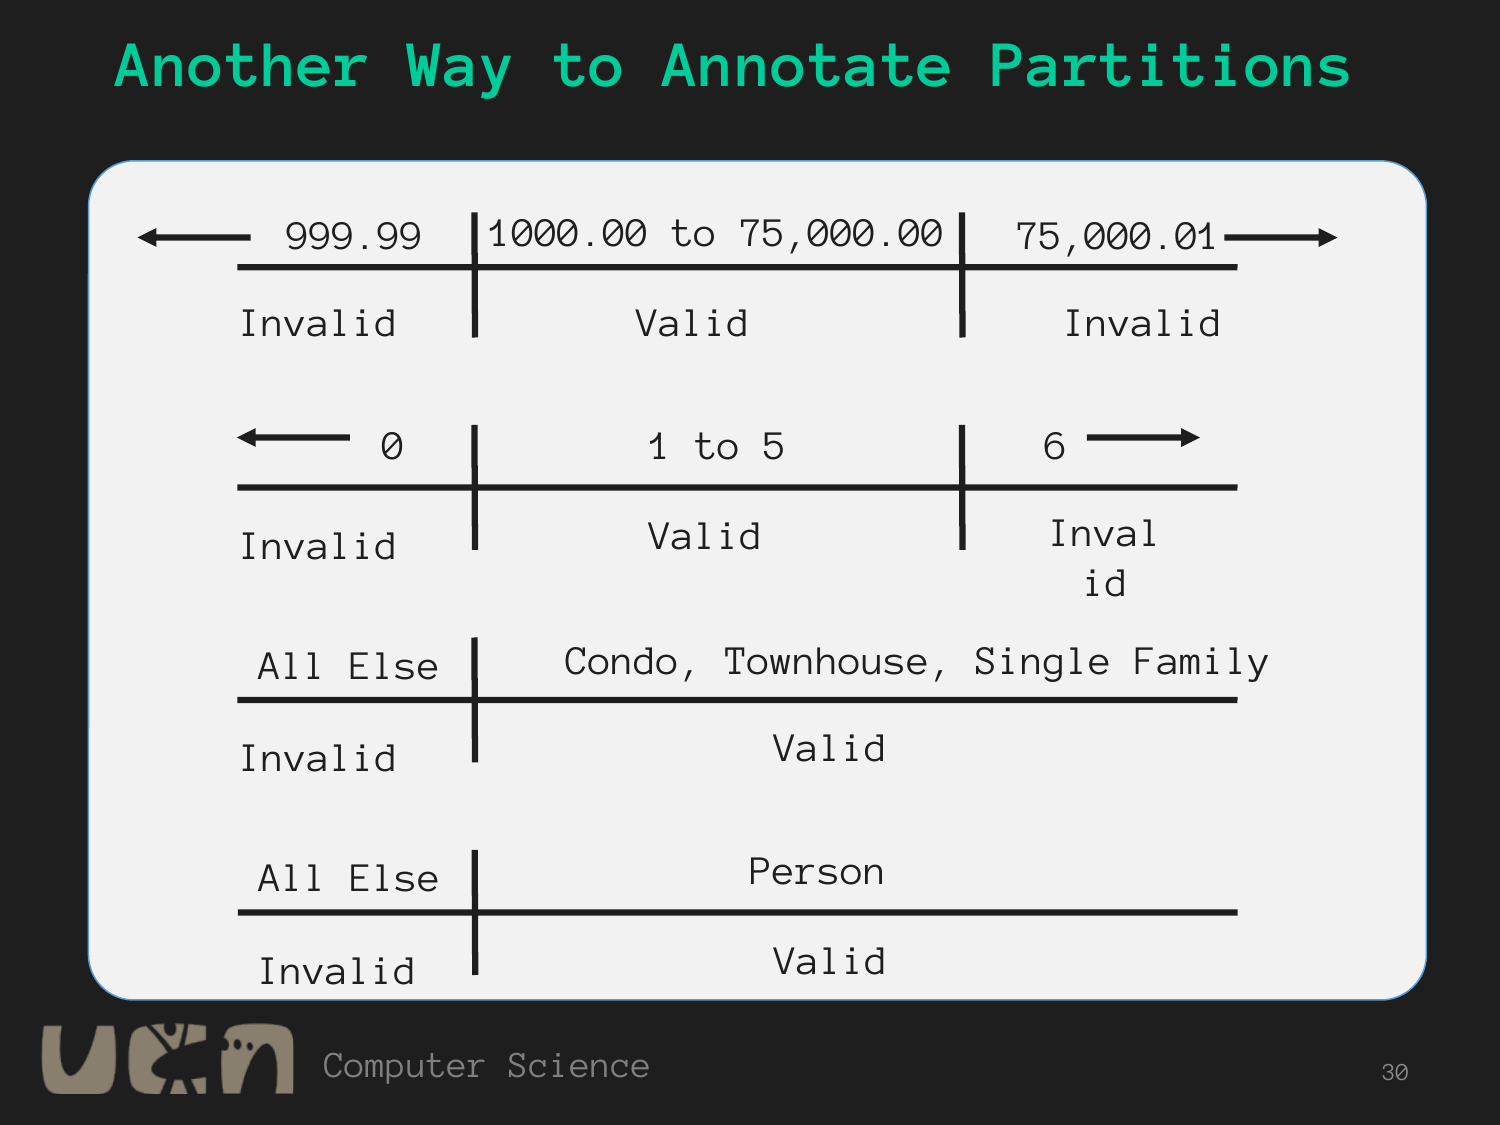

30
Another Way to Annotate Partitions

1000.00 to 75,000.00
999.99
75,000.01

Invalid
Valid
Invalid

0
1 to 5
6

Invalid
Valid
Invalid

Condo, Townhouse, Single Family
All Else

Valid
Invalid
Person
All Else

Valid
Invalid